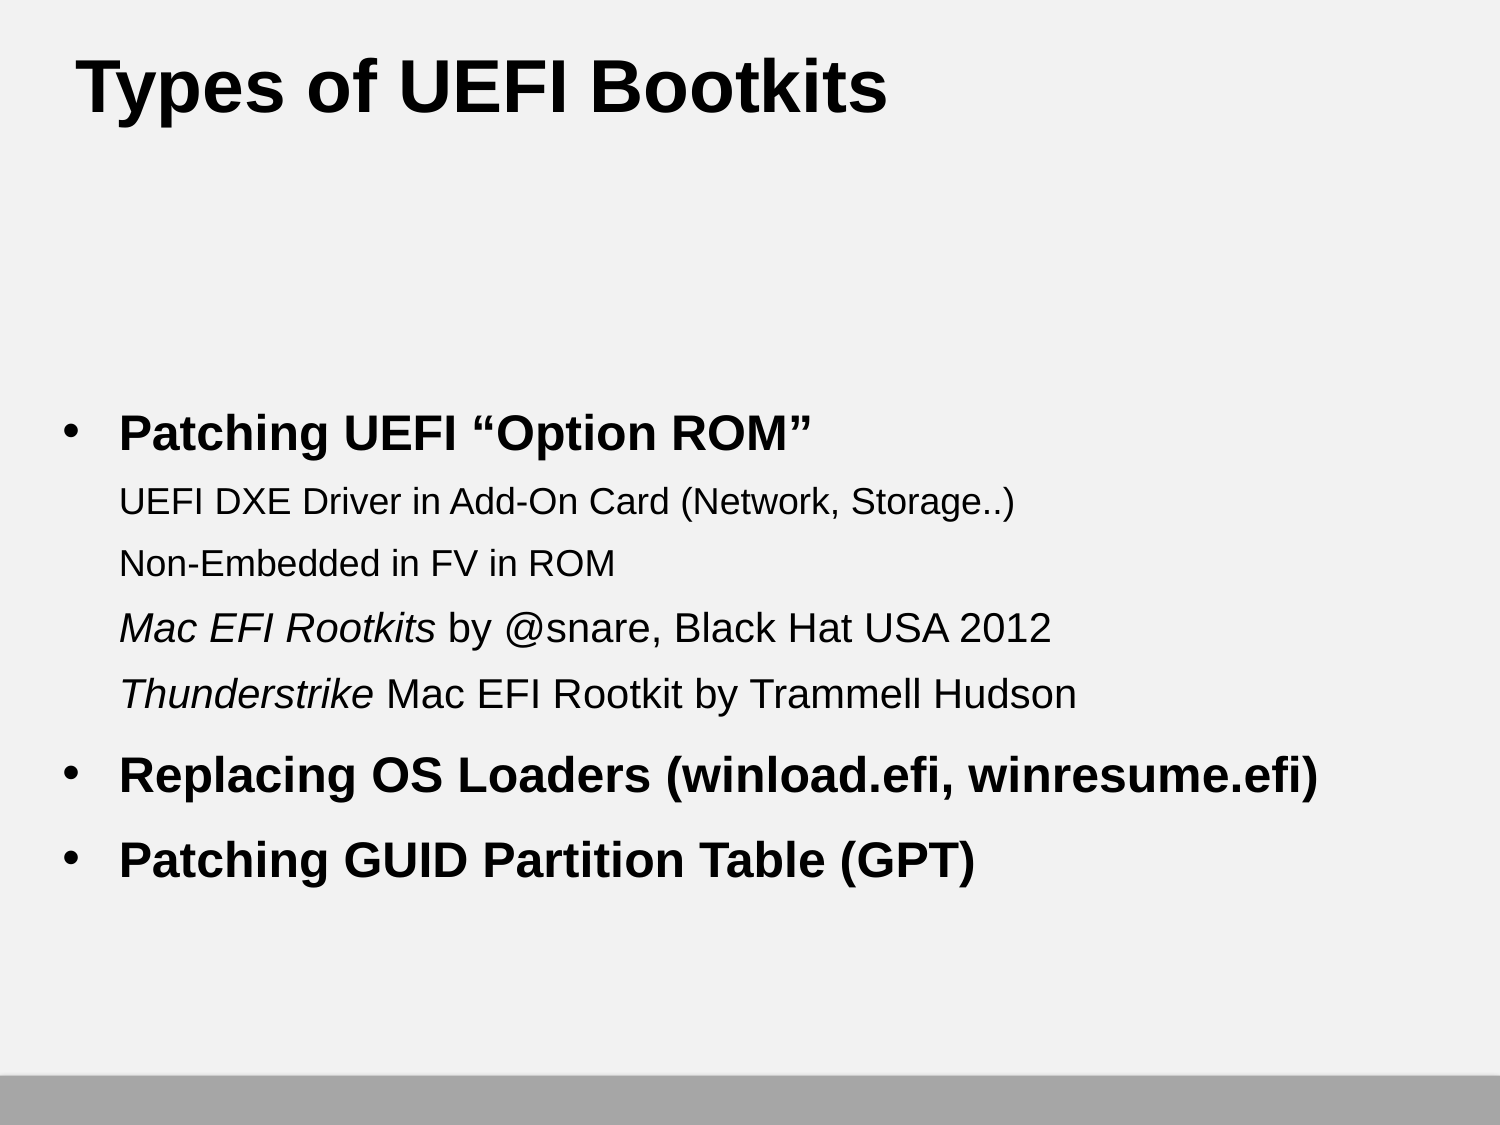

# Types of UEFI Bootkits
Patching UEFI “Option ROM”
UEFI DXE Driver in Add-On Card (Network, Storage..)
Non-Embedded in FV in ROM
Mac EFI Rootkits by @snare, Black Hat USA 2012
Thunderstrike Mac EFI Rootkit by Trammell Hudson
Replacing OS Loaders (winload.efi, winresume.efi)
Patching GUID Partition Table (GPT)